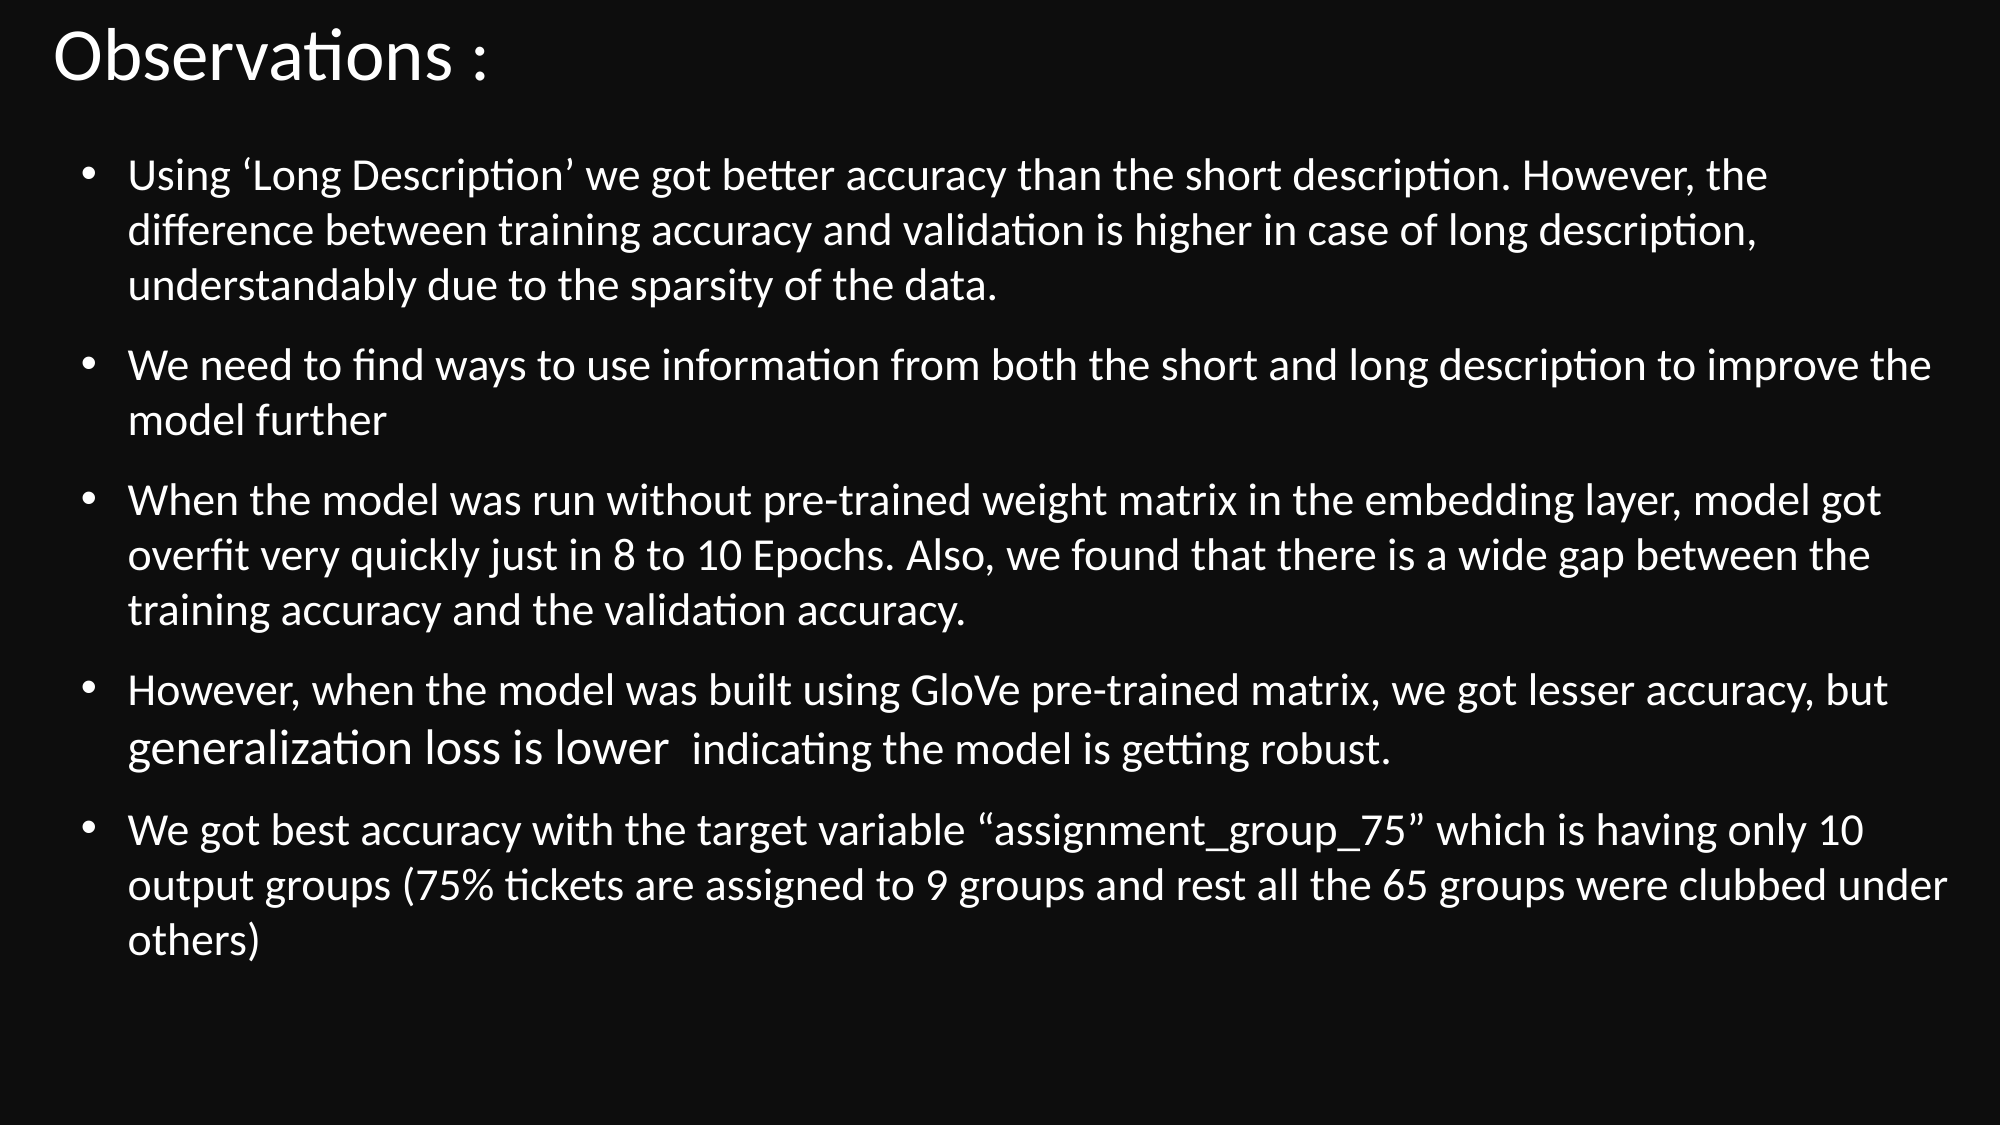

Observations :
Using ‘Long Description’ we got better accuracy than the short description. However, the difference between training accuracy and validation is higher in case of long description, understandably due to the sparsity of the data.
We need to find ways to use information from both the short and long description to improve the model further
When the model was run without pre-trained weight matrix in the embedding layer, model got overfit very quickly just in 8 to 10 Epochs. Also, we found that there is a wide gap between the training accuracy and the validation accuracy.
However, when the model was built using GloVe pre-trained matrix, we got lesser accuracy, but generalization loss is lower  indicating the model is getting robust.
We got best accuracy with the target variable “assignment_group_75” which is having only 10 output groups (75% tickets are assigned to 9 groups and rest all the 65 groups were clubbed under others)